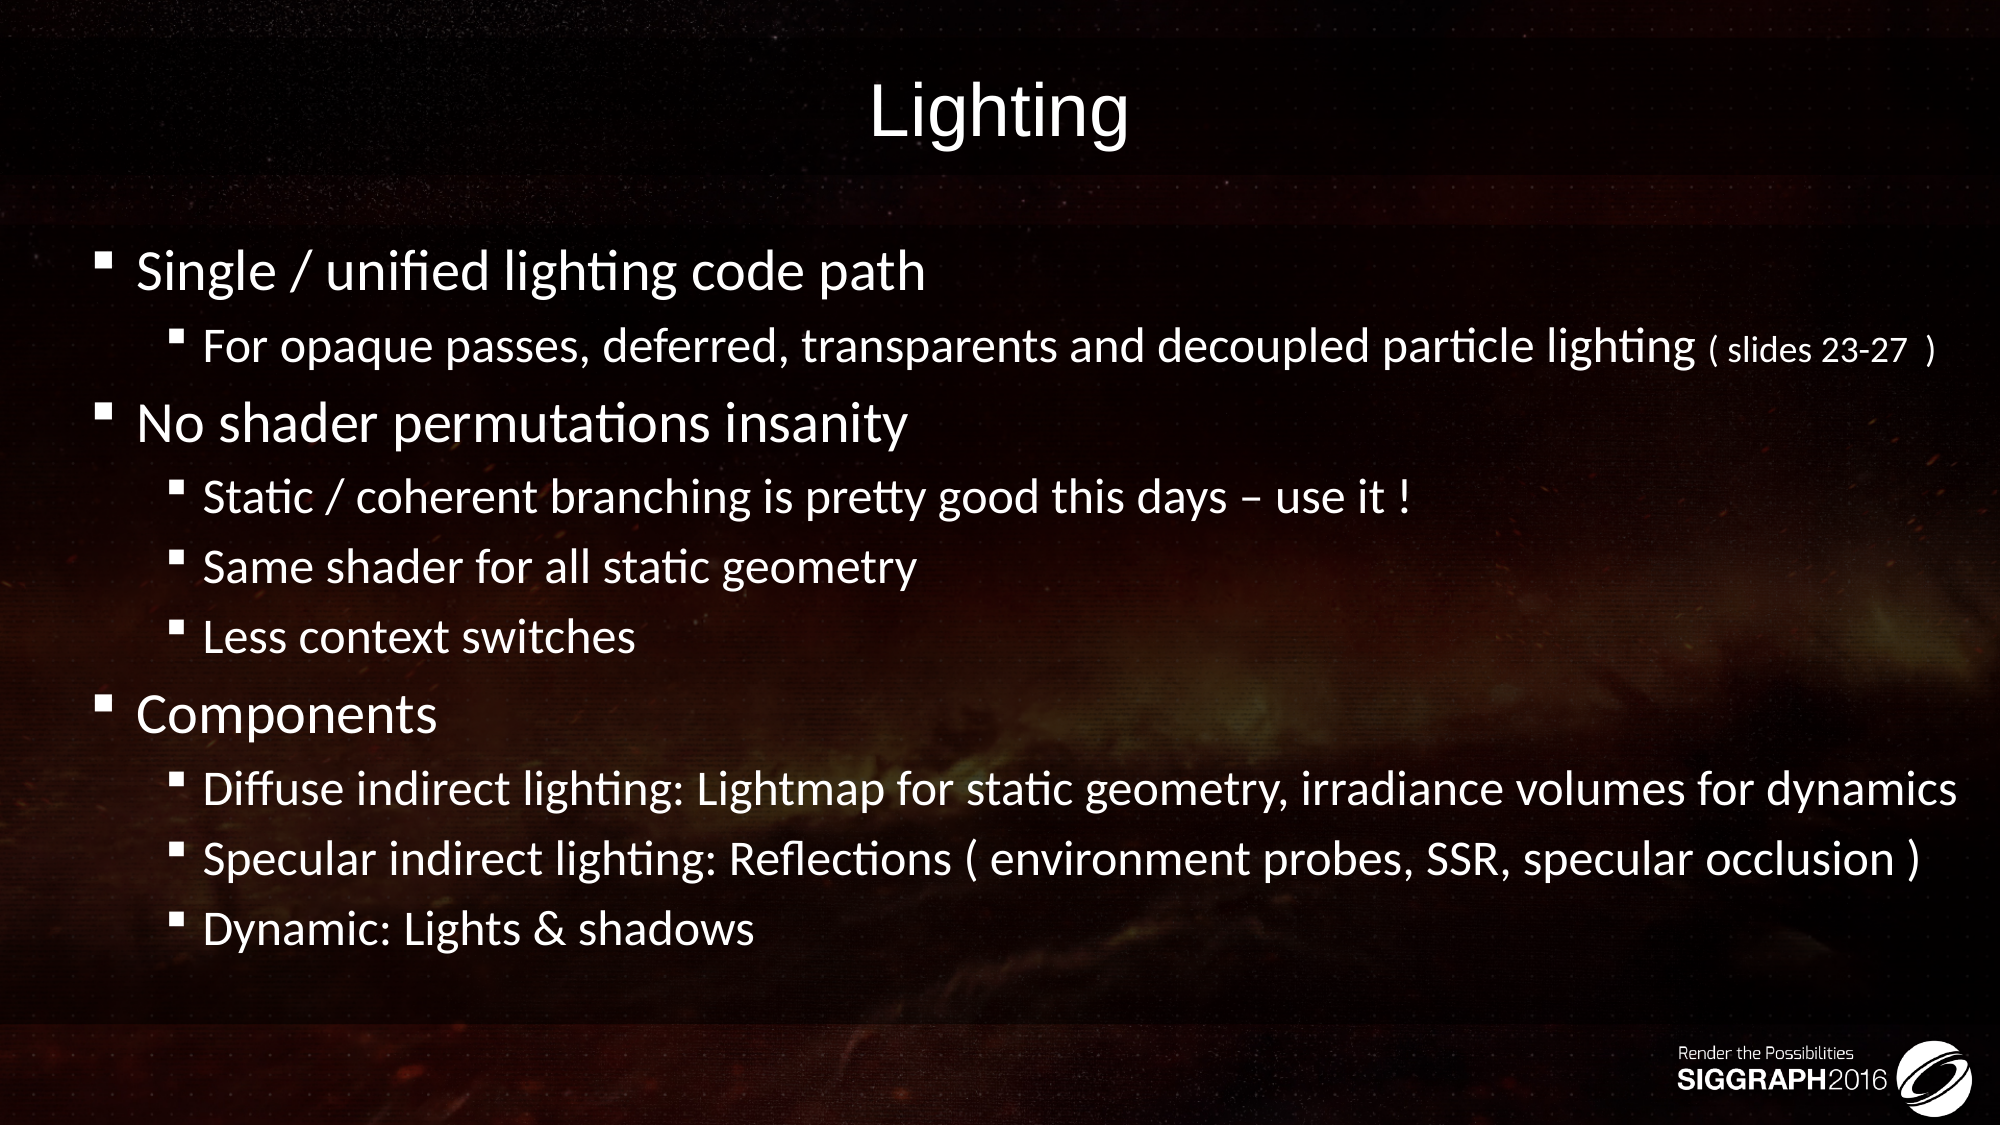

# Lighting
Single / unified lighting code path
For opaque passes, deferred, transparents and decoupled particle lighting ( slides 23-27  )
No shader permutations insanity
Static / coherent branching is pretty good this days – use it !
Same shader for all static geometry
Less context switches
Components
Diffuse indirect lighting: Lightmap for static geometry, irradiance volumes for dynamics
Specular indirect lighting: Reflections ( environment probes, SSR, specular occlusion )
Dynamic: Lights & shadows